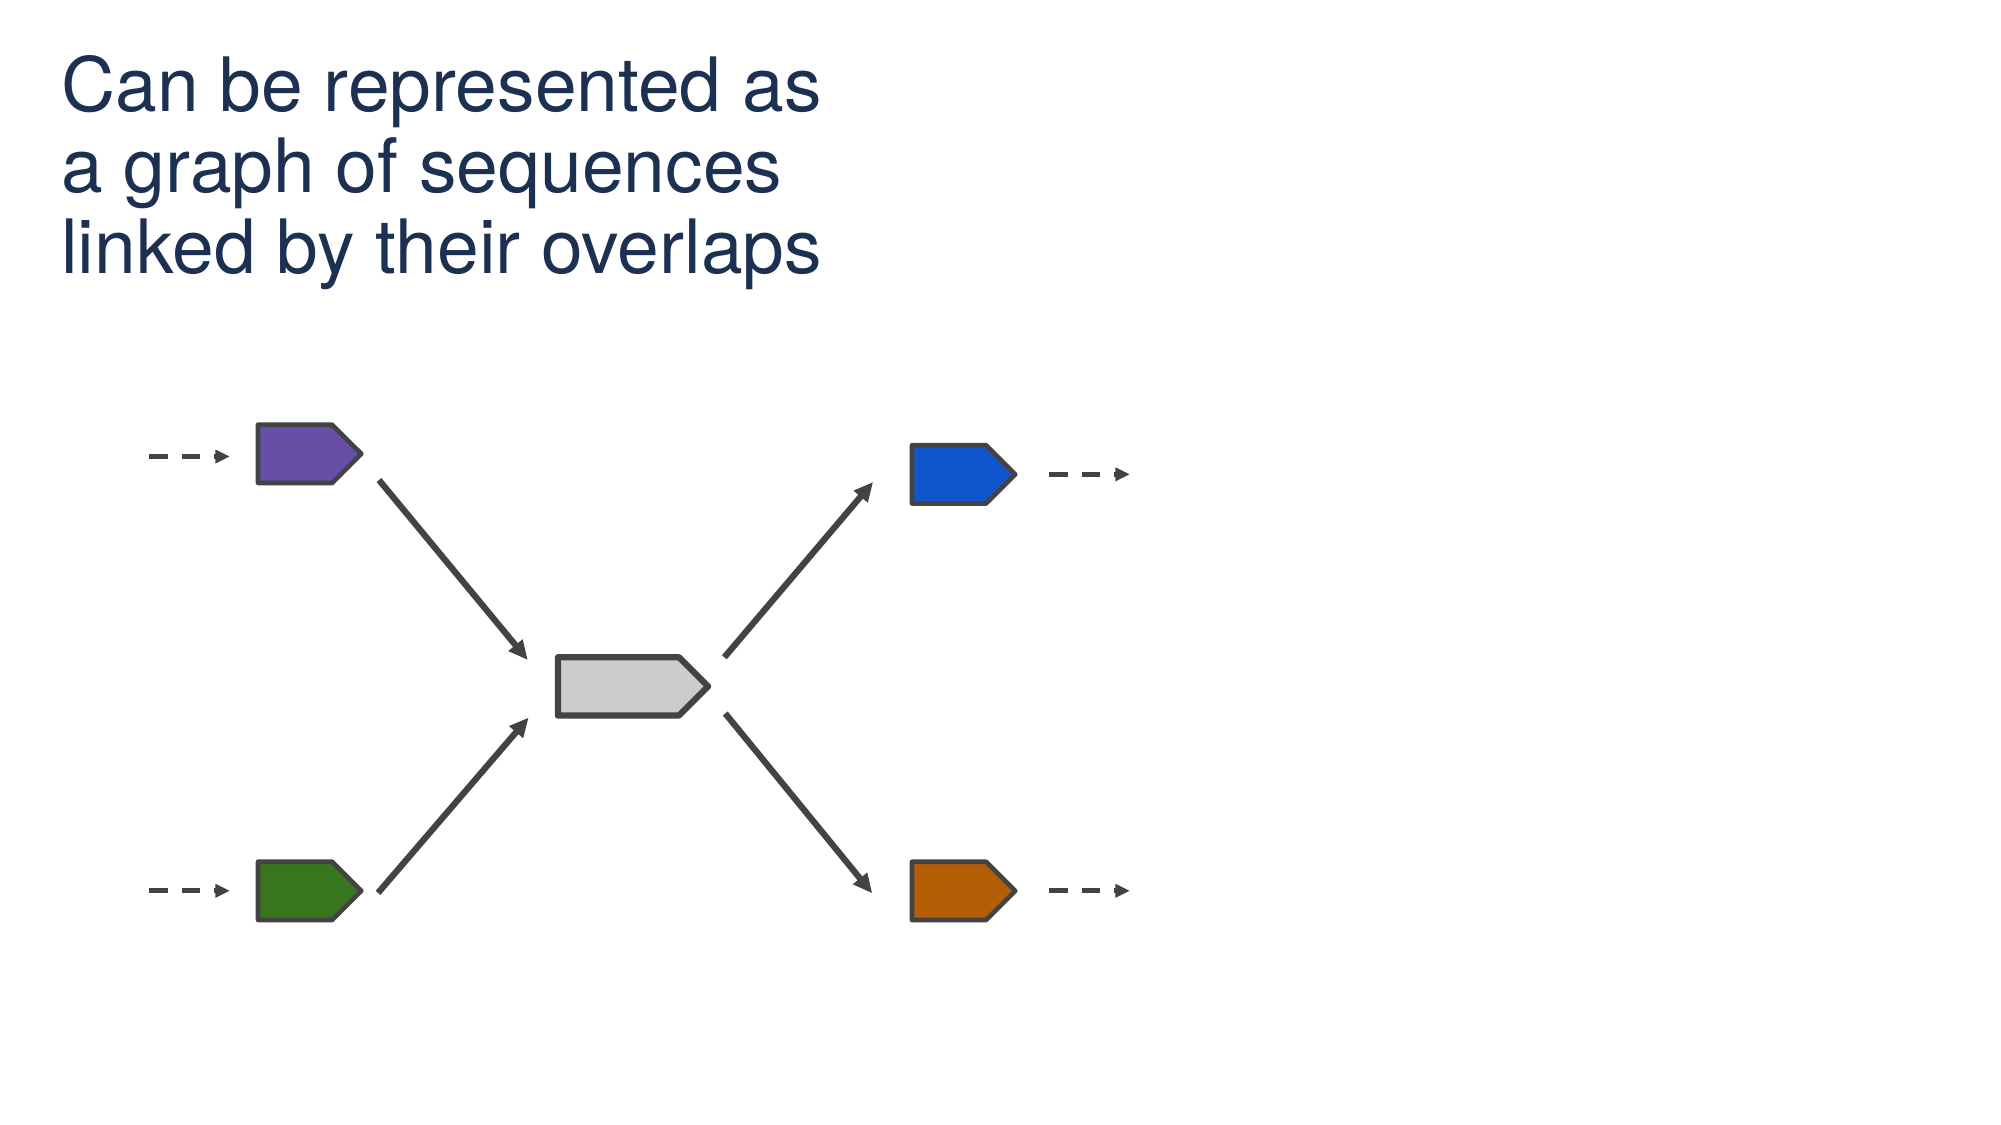

# Can be represented as a graph of sequences linked by their overlaps